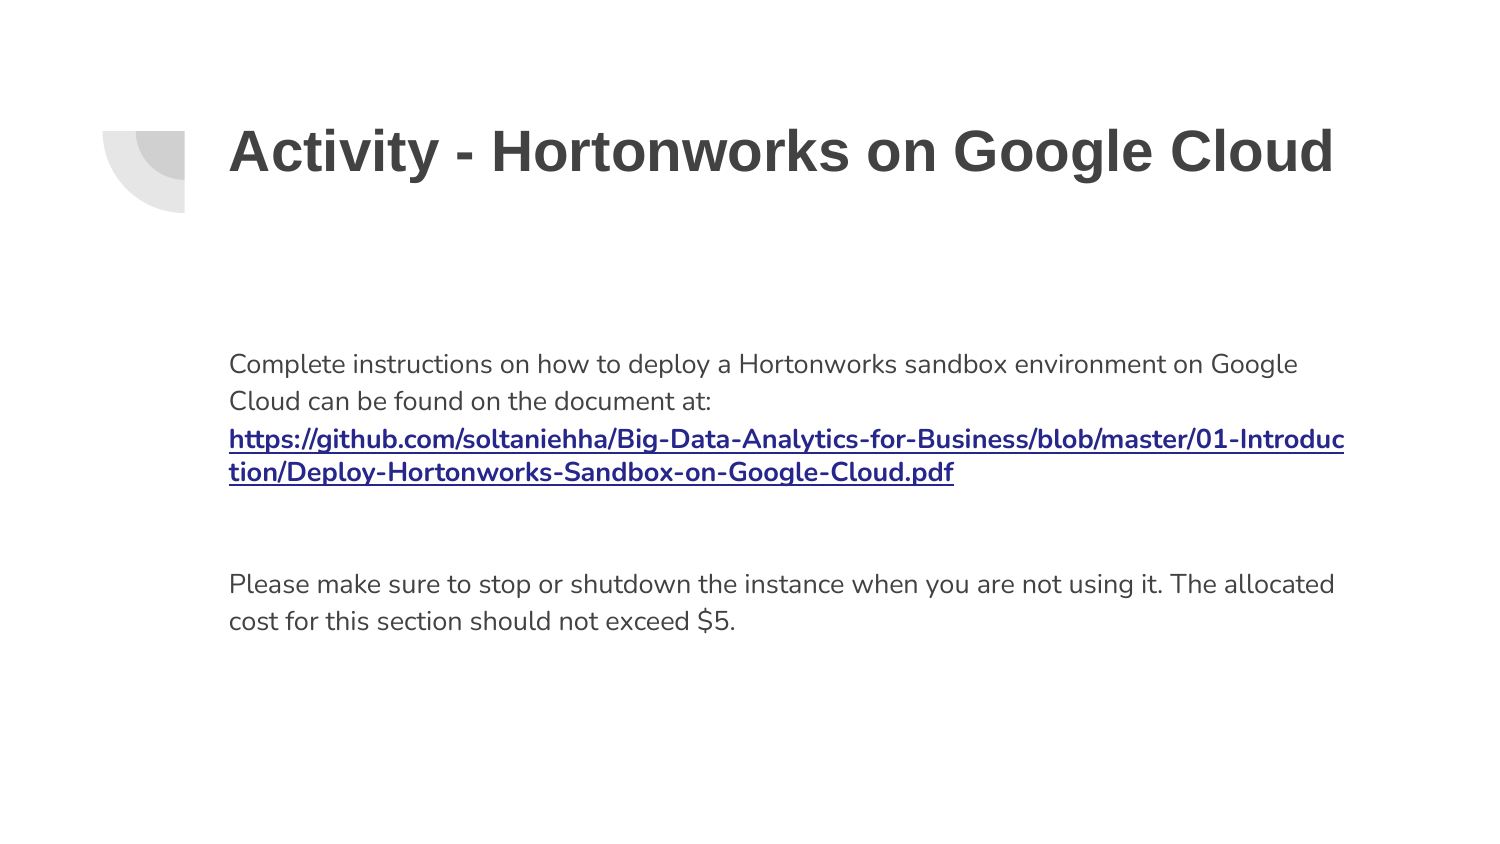

# Activity - Hortonworks on Google Cloud
Complete instructions on how to deploy a Hortonworks sandbox environment on Google Cloud can be found on the document at: https://github.com/soltaniehha/Big-Data-Analytics-for-Business/blob/master/01-Introduction/Deploy-Hortonworks-Sandbox-on-Google-Cloud.pdf
Please make sure to stop or shutdown the instance when you are not using it. The allocated cost for this section should not exceed $5.